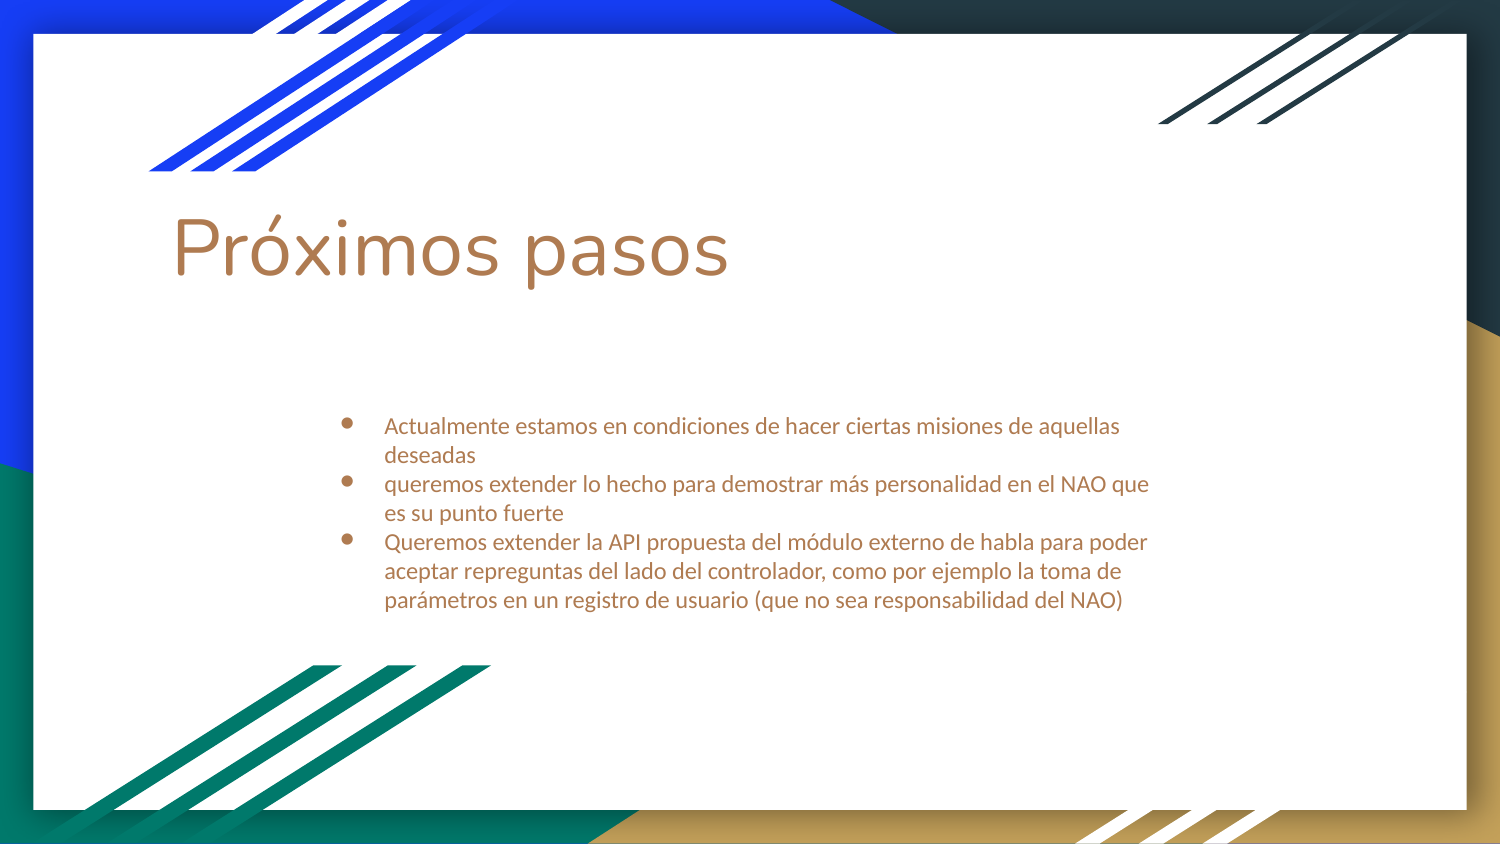

# Próximos pasos
Actualmente estamos en condiciones de hacer ciertas misiones de aquellas deseadas
queremos extender lo hecho para demostrar más personalidad en el NAO que es su punto fuerte
Queremos extender la API propuesta del módulo externo de habla para poder aceptar repreguntas del lado del controlador, como por ejemplo la toma de parámetros en un registro de usuario (que no sea responsabilidad del NAO)